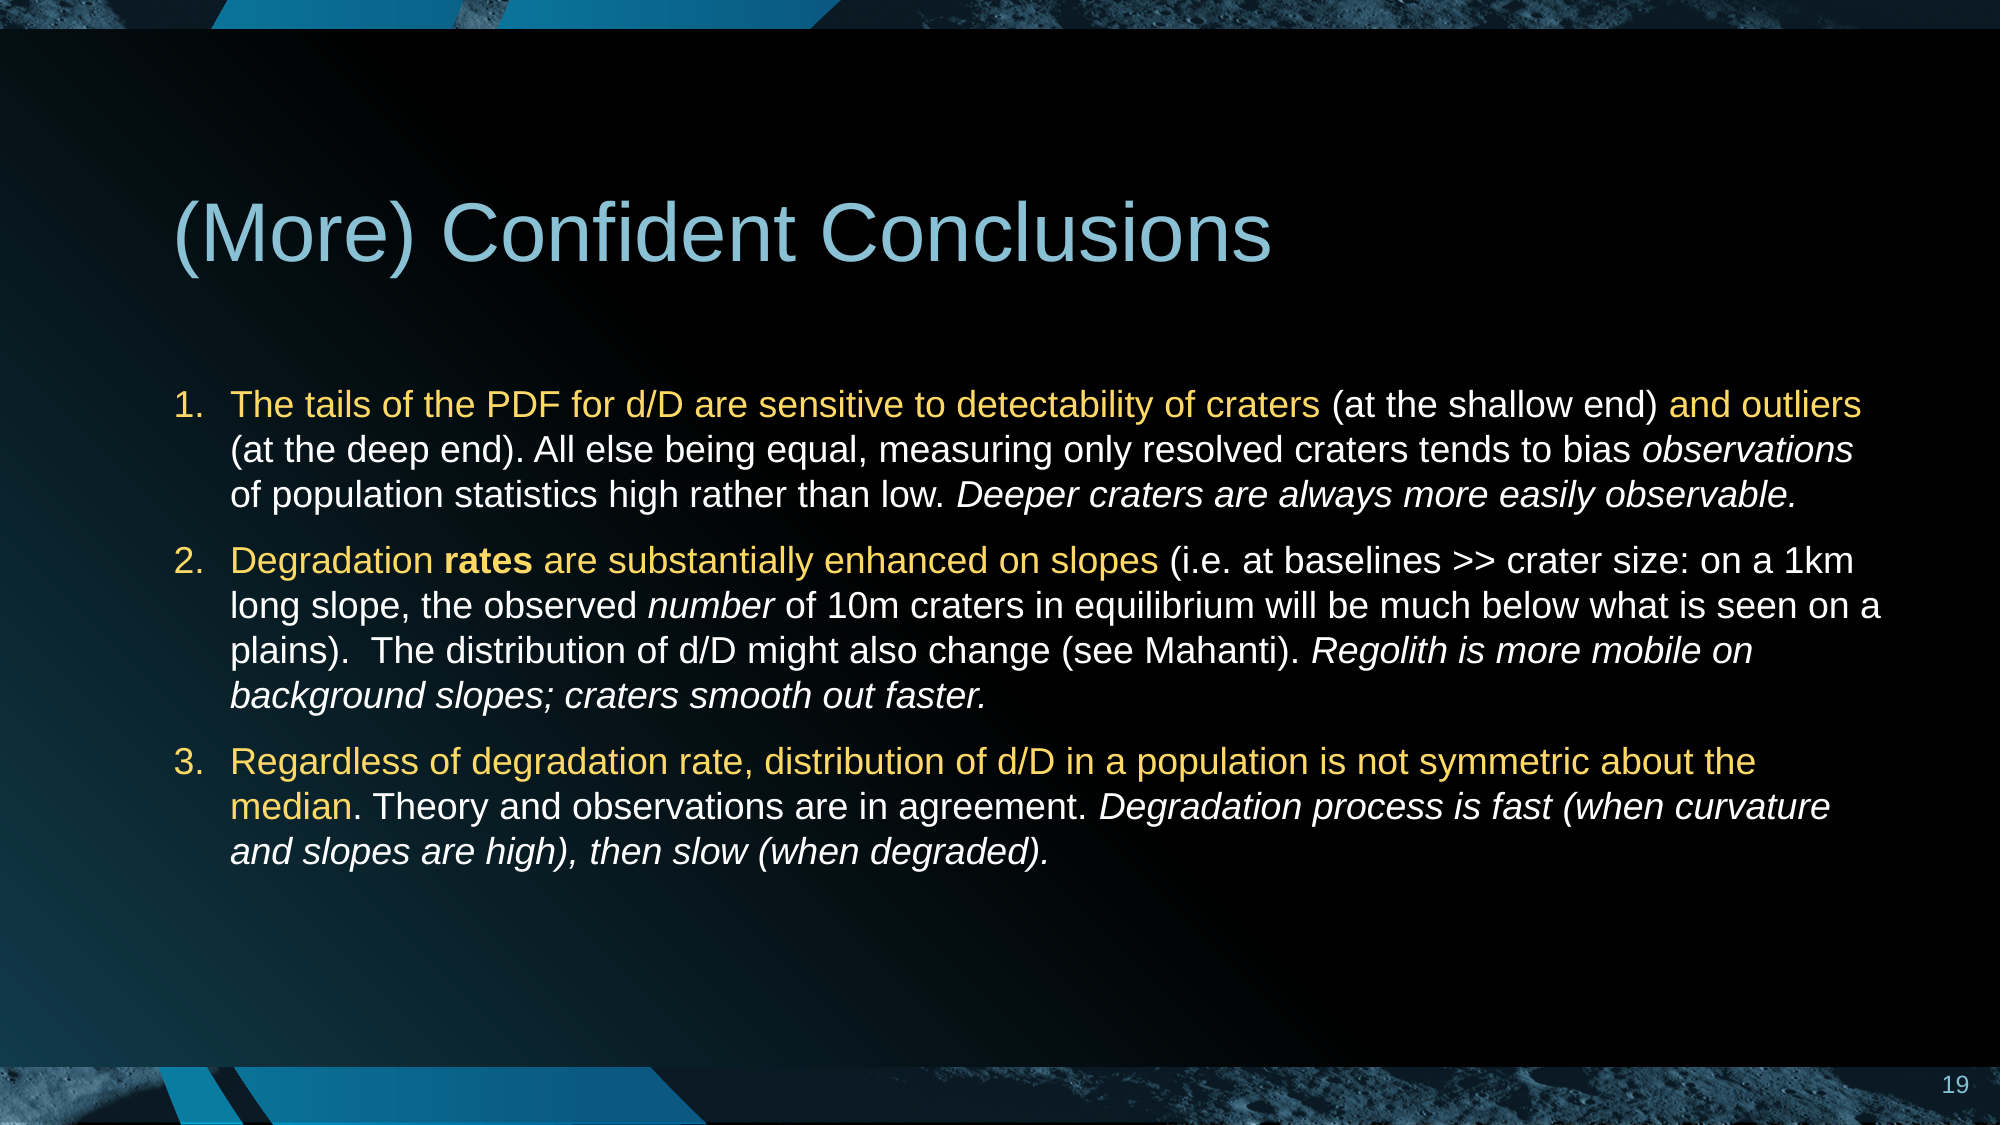

# (More) Confident Conclusions
The tails of the PDF for d/D are sensitive to detectability of craters (at the shallow end) and outliers (at the deep end). All else being equal, measuring only resolved craters tends to bias observations of population statistics high rather than low. Deeper craters are always more easily observable.
Degradation rates are substantially enhanced on slopes (i.e. at baselines >> crater size: on a 1km long slope, the observed number of 10m craters in equilibrium will be much below what is seen on a plains).  The distribution of d/D might also change (see Mahanti). Regolith is more mobile on background slopes; craters smooth out faster.
Regardless of degradation rate, distribution of d/D in a population is not symmetric about the median. Theory and observations are in agreement. Degradation process is fast (when curvature and slopes are high), then slow (when degraded).

19